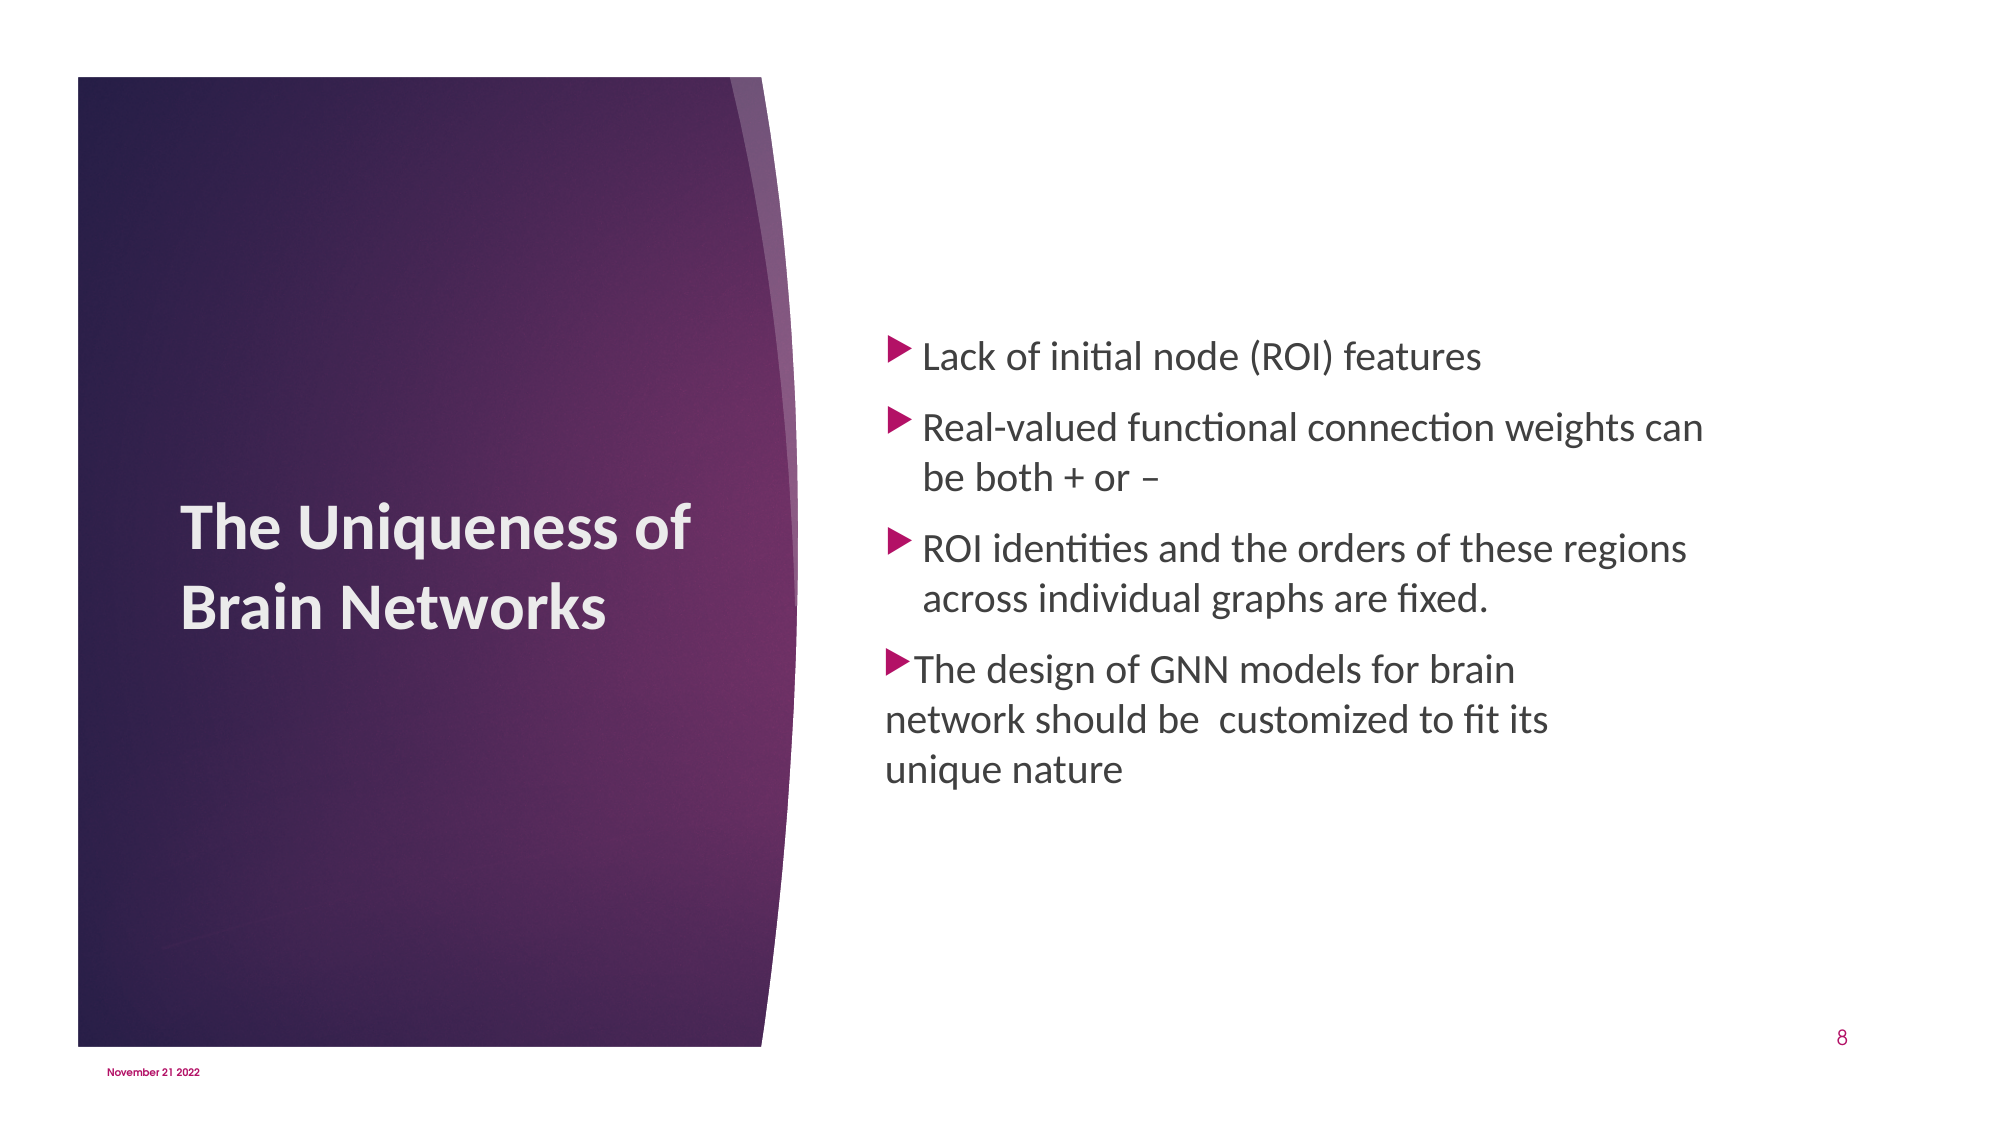

Lack of initial node (ROI) features
Real-valued functional connection weights can be both + or –
ROI identities and the orders of these regions across individual graphs are fixed.
The design of GNN models for brain network should be  customized to fit its unique nature
# The Uniqueness of Brain Networks

8
November 21 2022